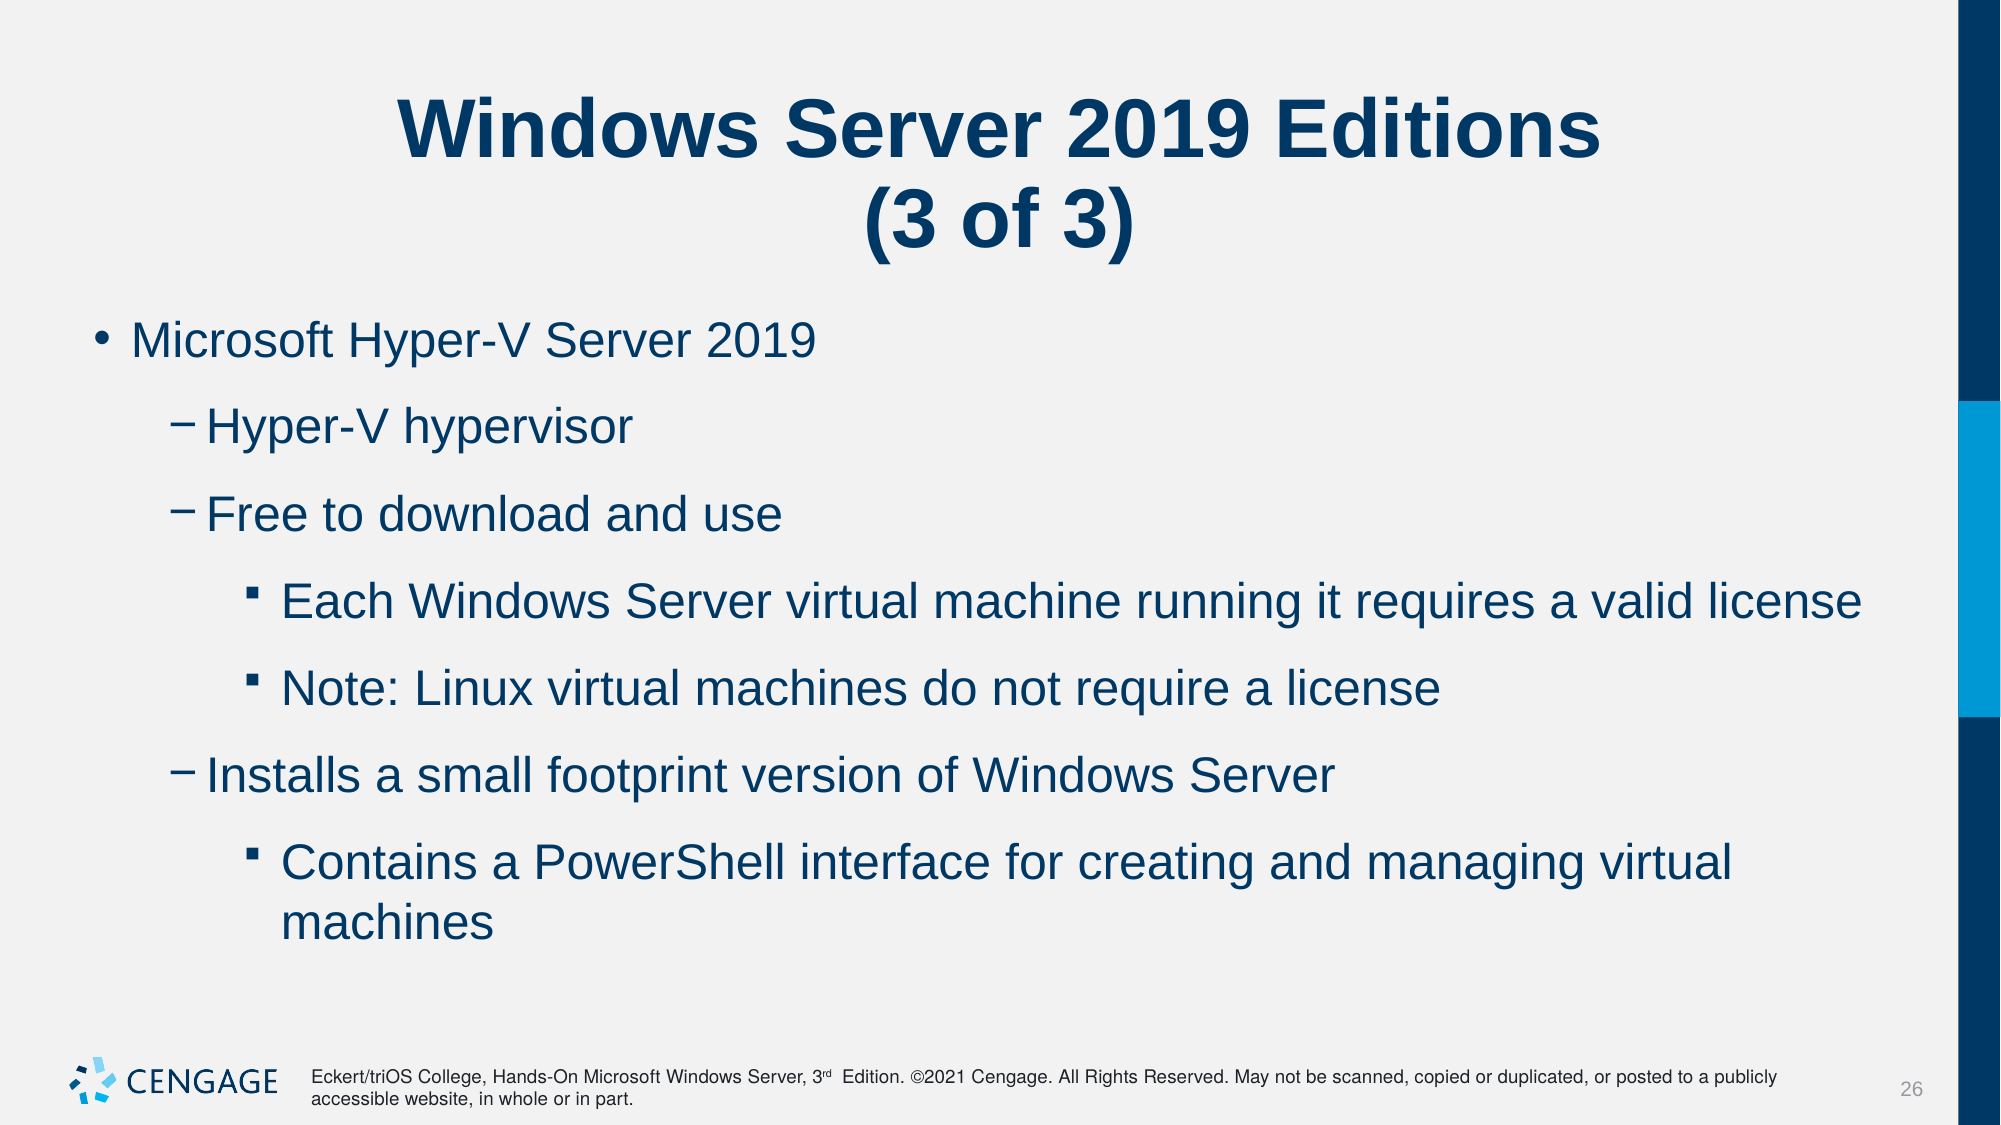

# Windows Server 2019 Editions (3 of 3)
Microsoft Hyper-V Server 2019
Hyper-V hypervisor
Free to download and use
Each Windows Server virtual machine running it requires a valid license
Note: Linux virtual machines do not require a license
Installs a small footprint version of Windows Server
Contains a PowerShell interface for creating and managing virtual machines